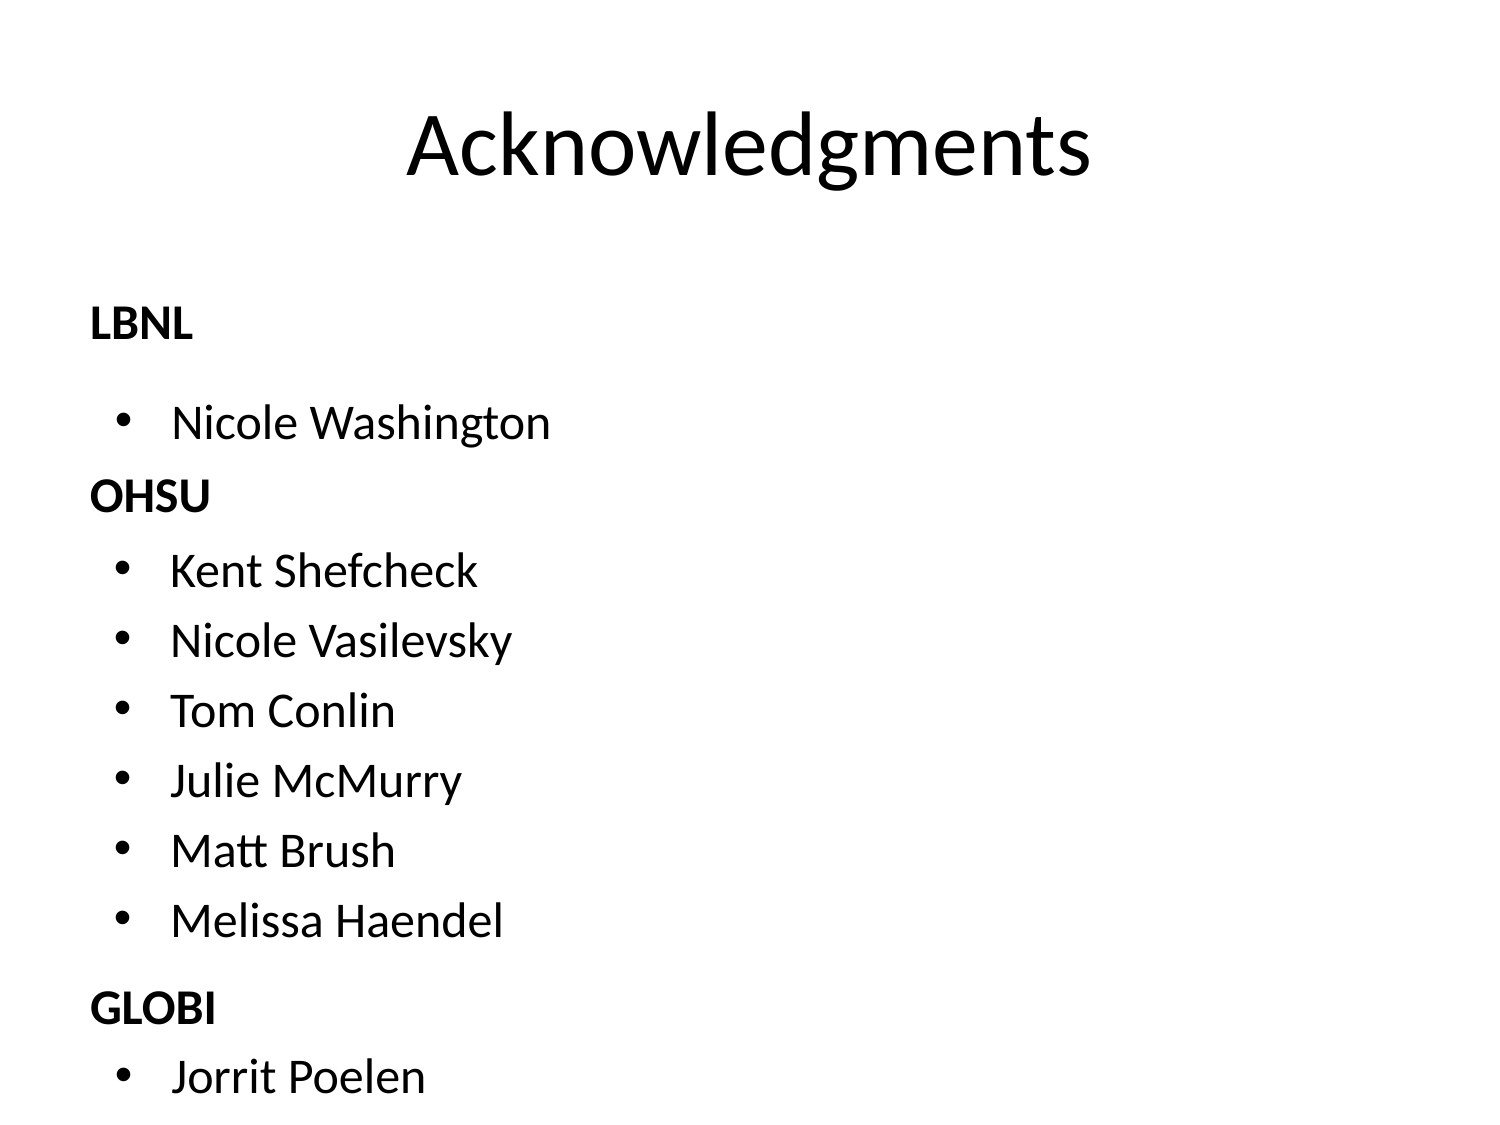

# Acknowledgments
LBNL
Nicole Washington
OHSU
Kent Shefcheck
Nicole Vasilevsky
Tom Conlin
Julie McMurry
Matt Brush
Melissa Haendel
GLOBI
Jorrit Poelen